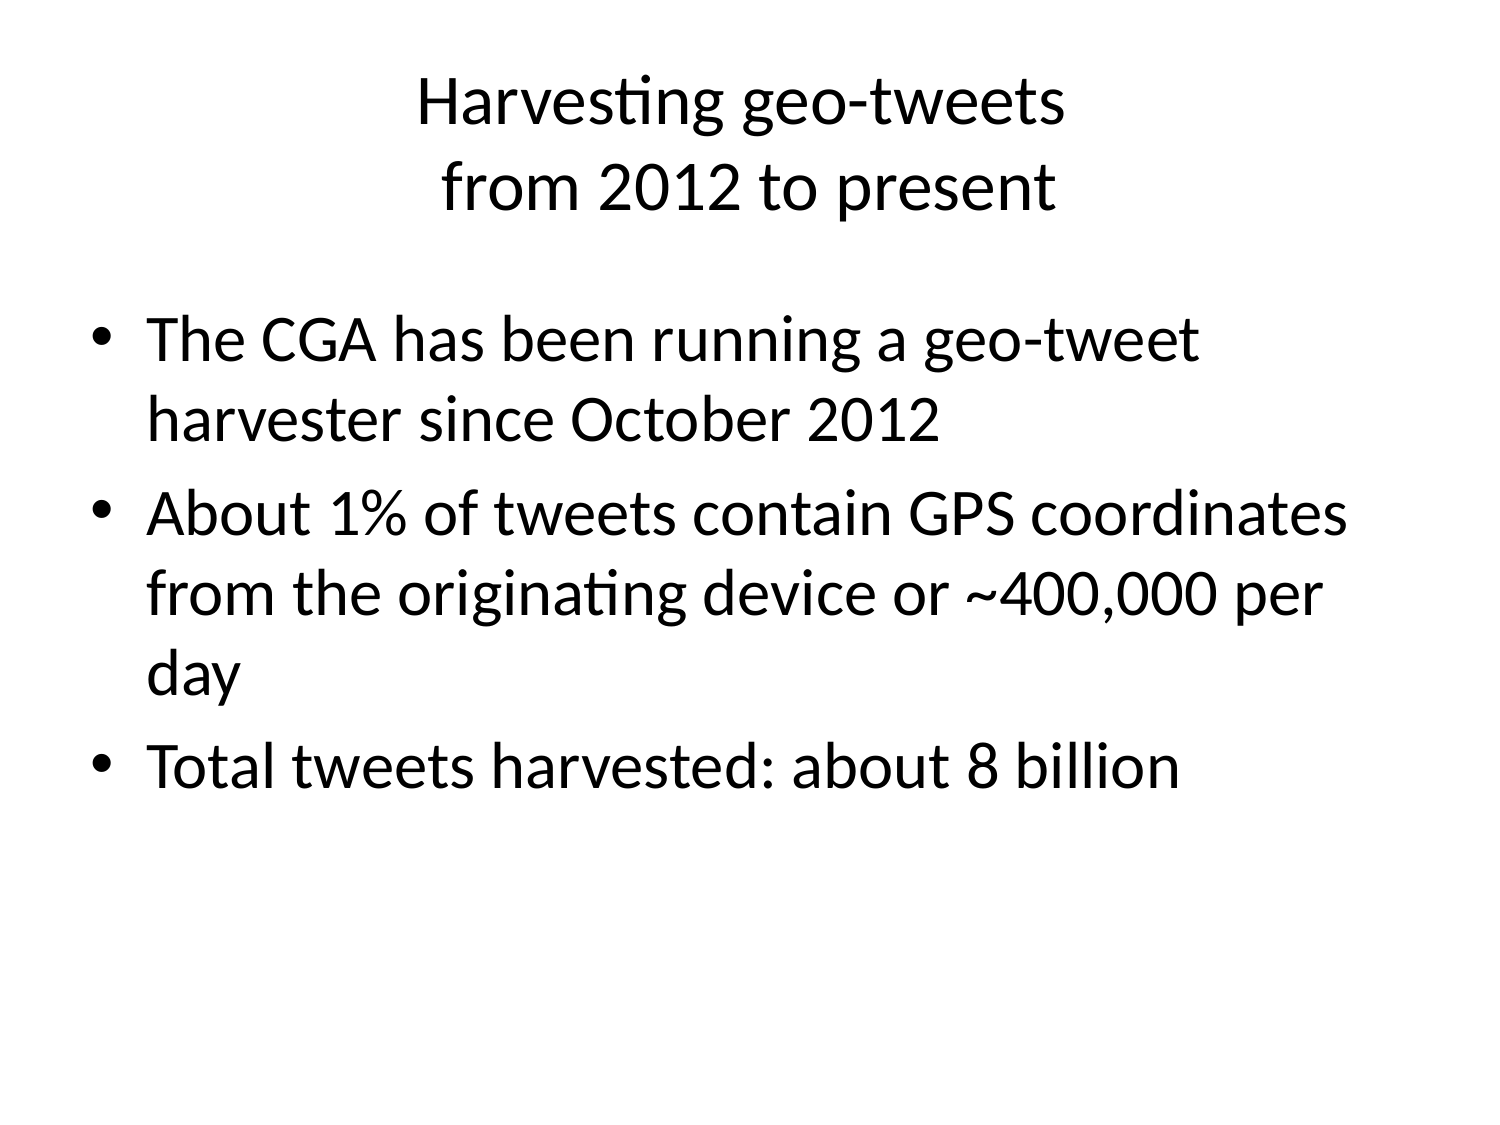

# Harvesting geo-tweets from 2012 to present
The CGA has been running a geo-tweet harvester since October 2012
About 1% of tweets contain GPS coordinates from the originating device or ~400,000 per day
Total tweets harvested: about 8 billion